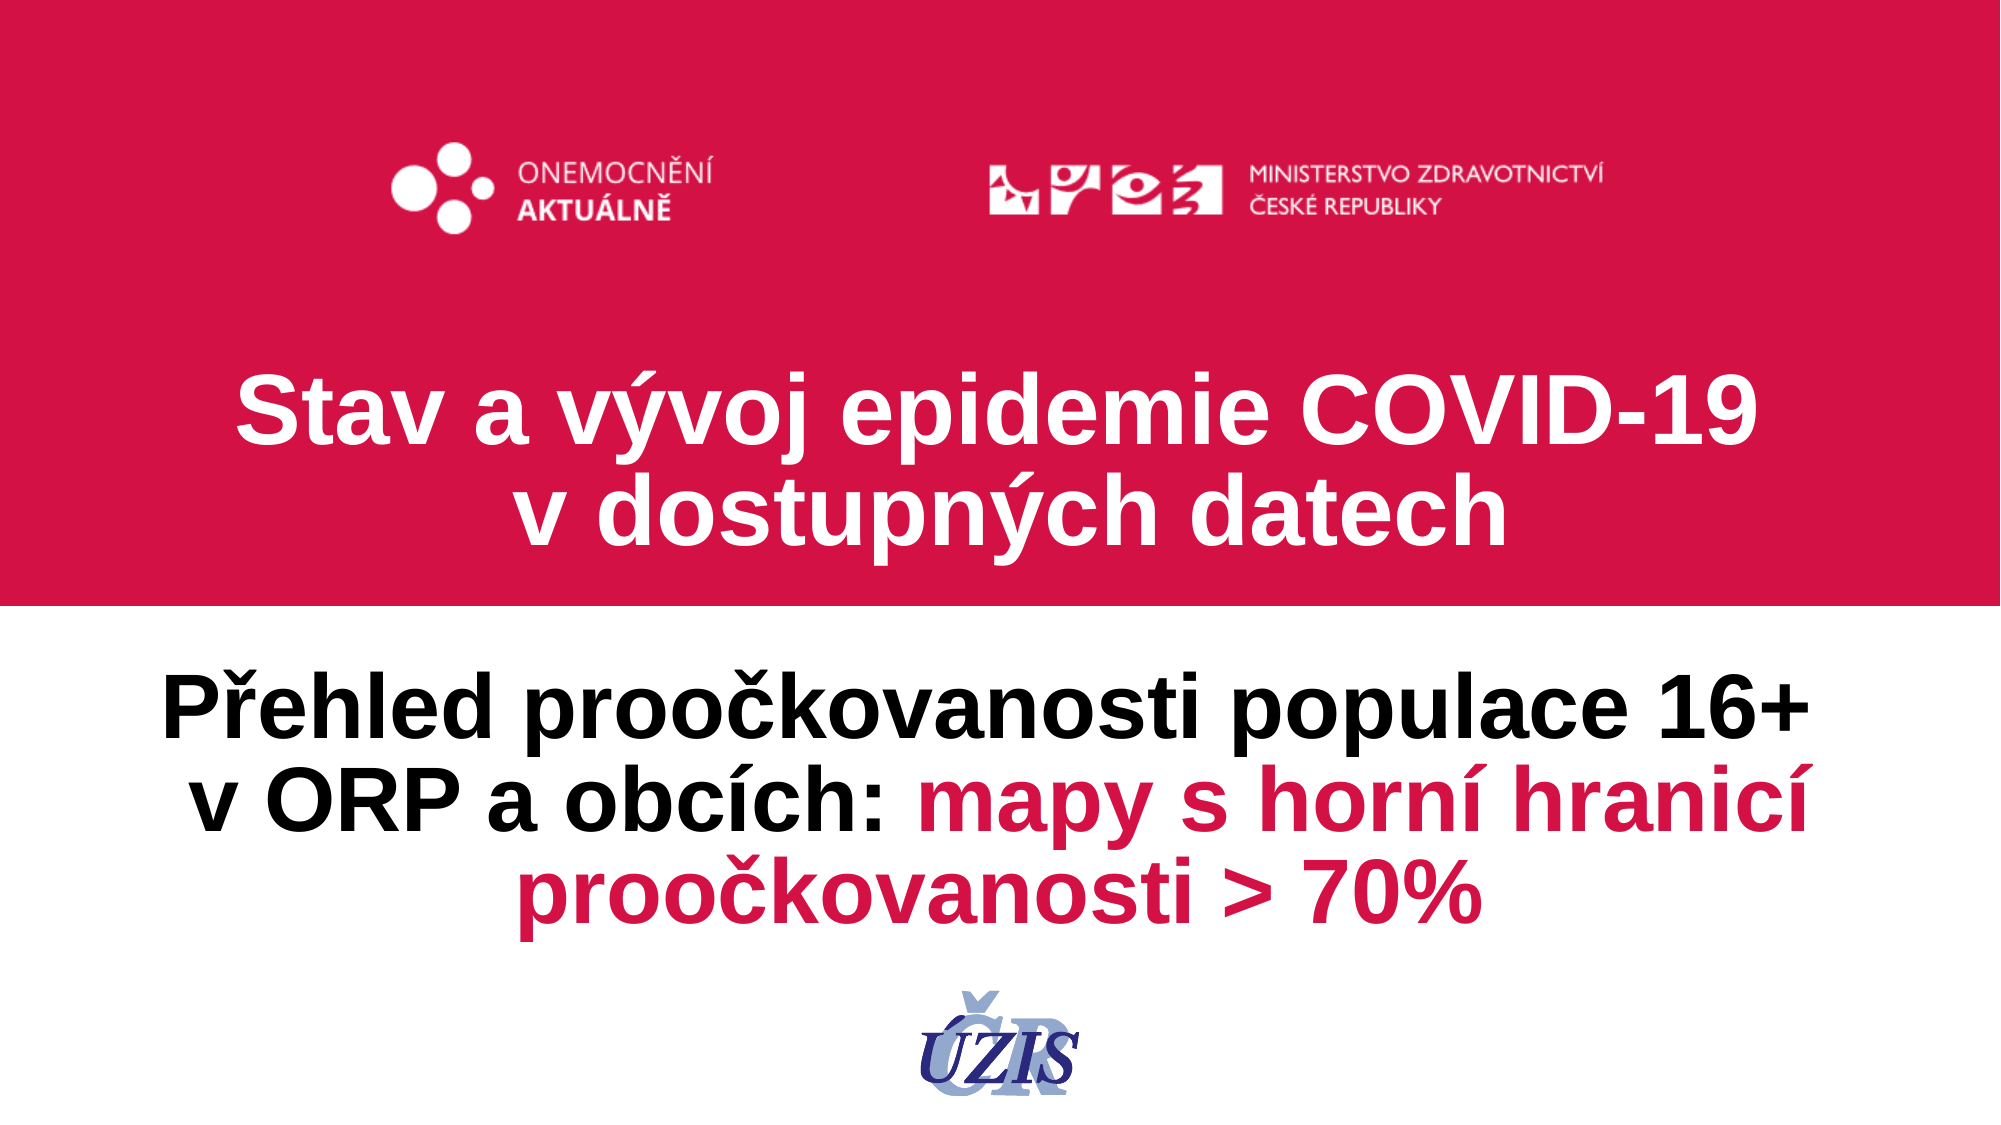

Stav a vývoj epidemie COVID-19
v dostupných datech
Přehled proočkovanosti populace 16+
v ORP a obcích: mapy s horní hranicí proočkovanosti > 70%